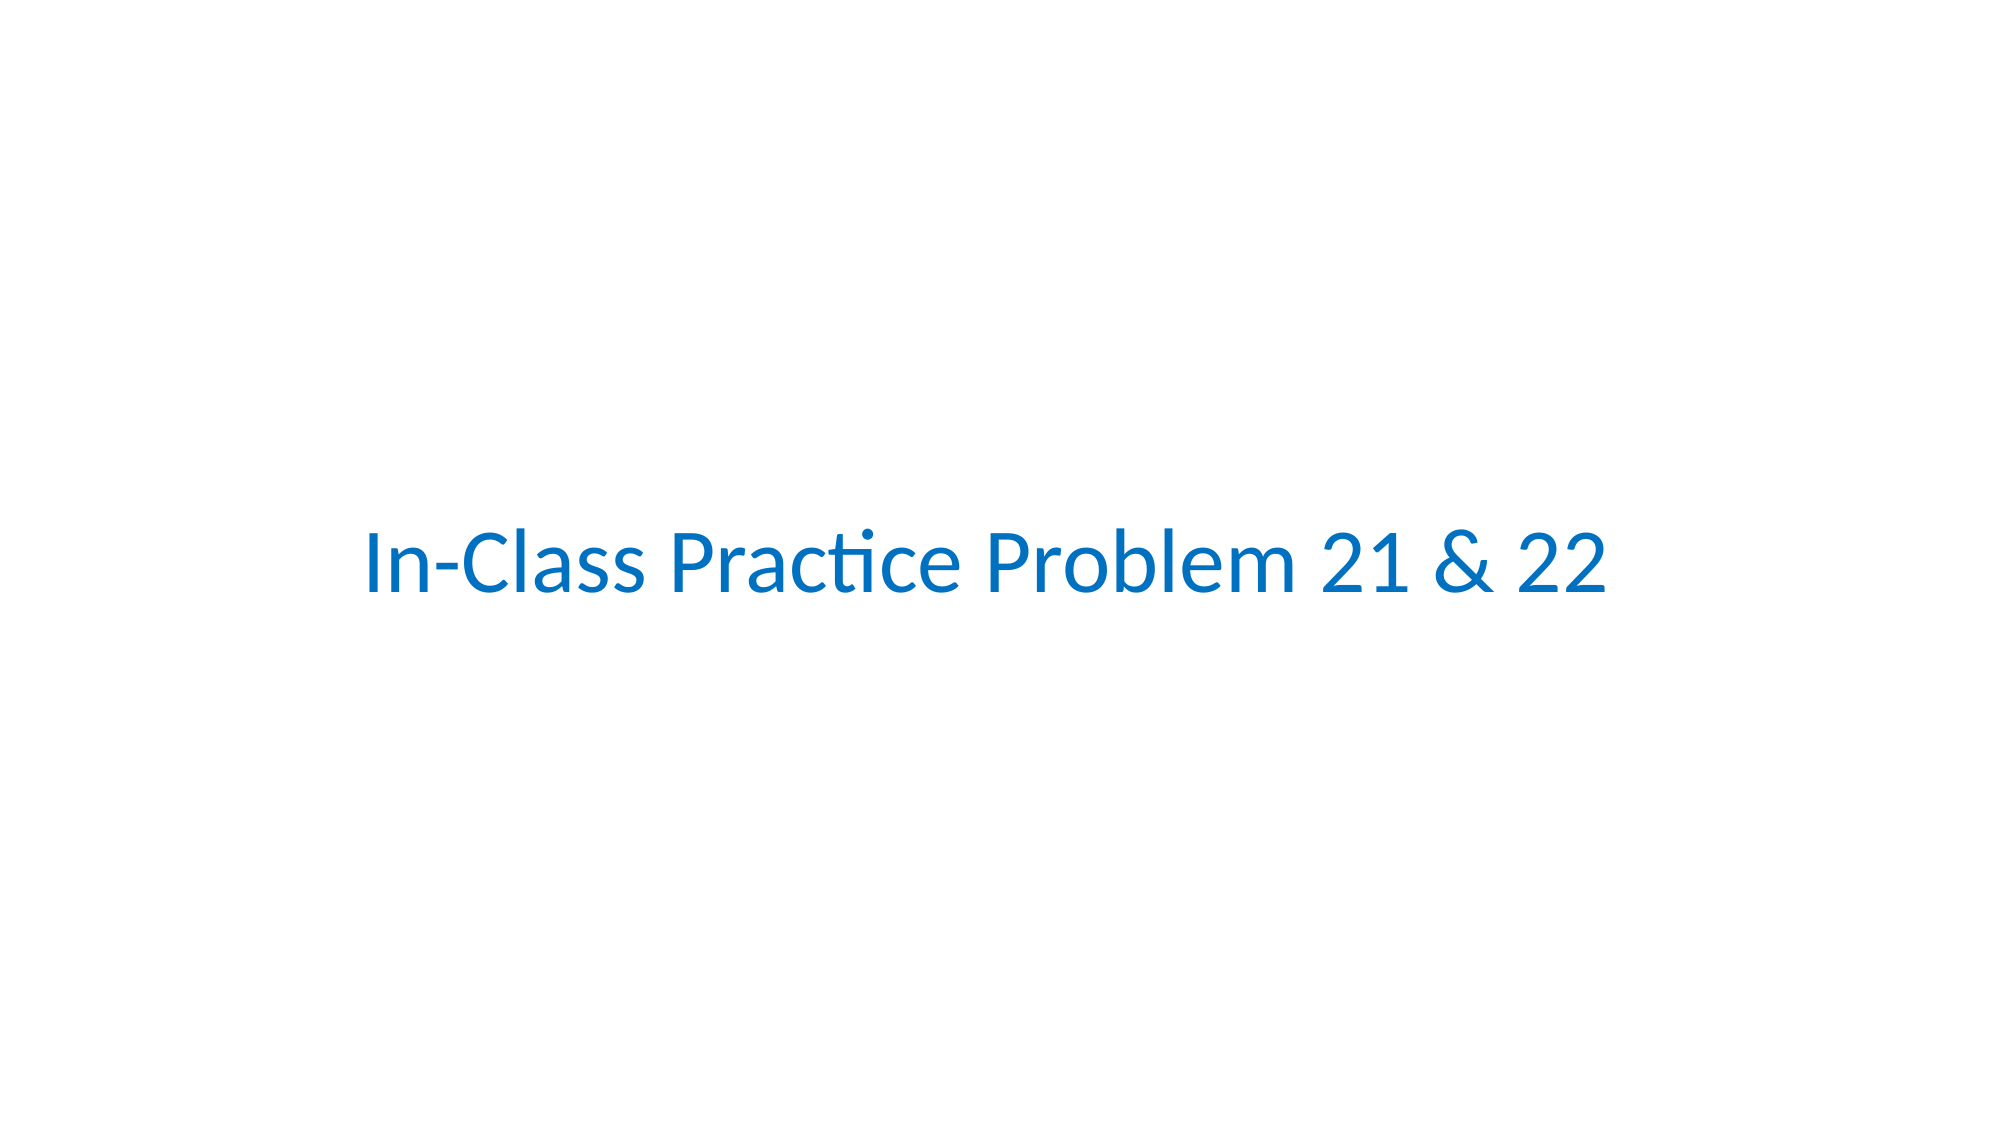

# In-Class Practice Problem 21 & 22